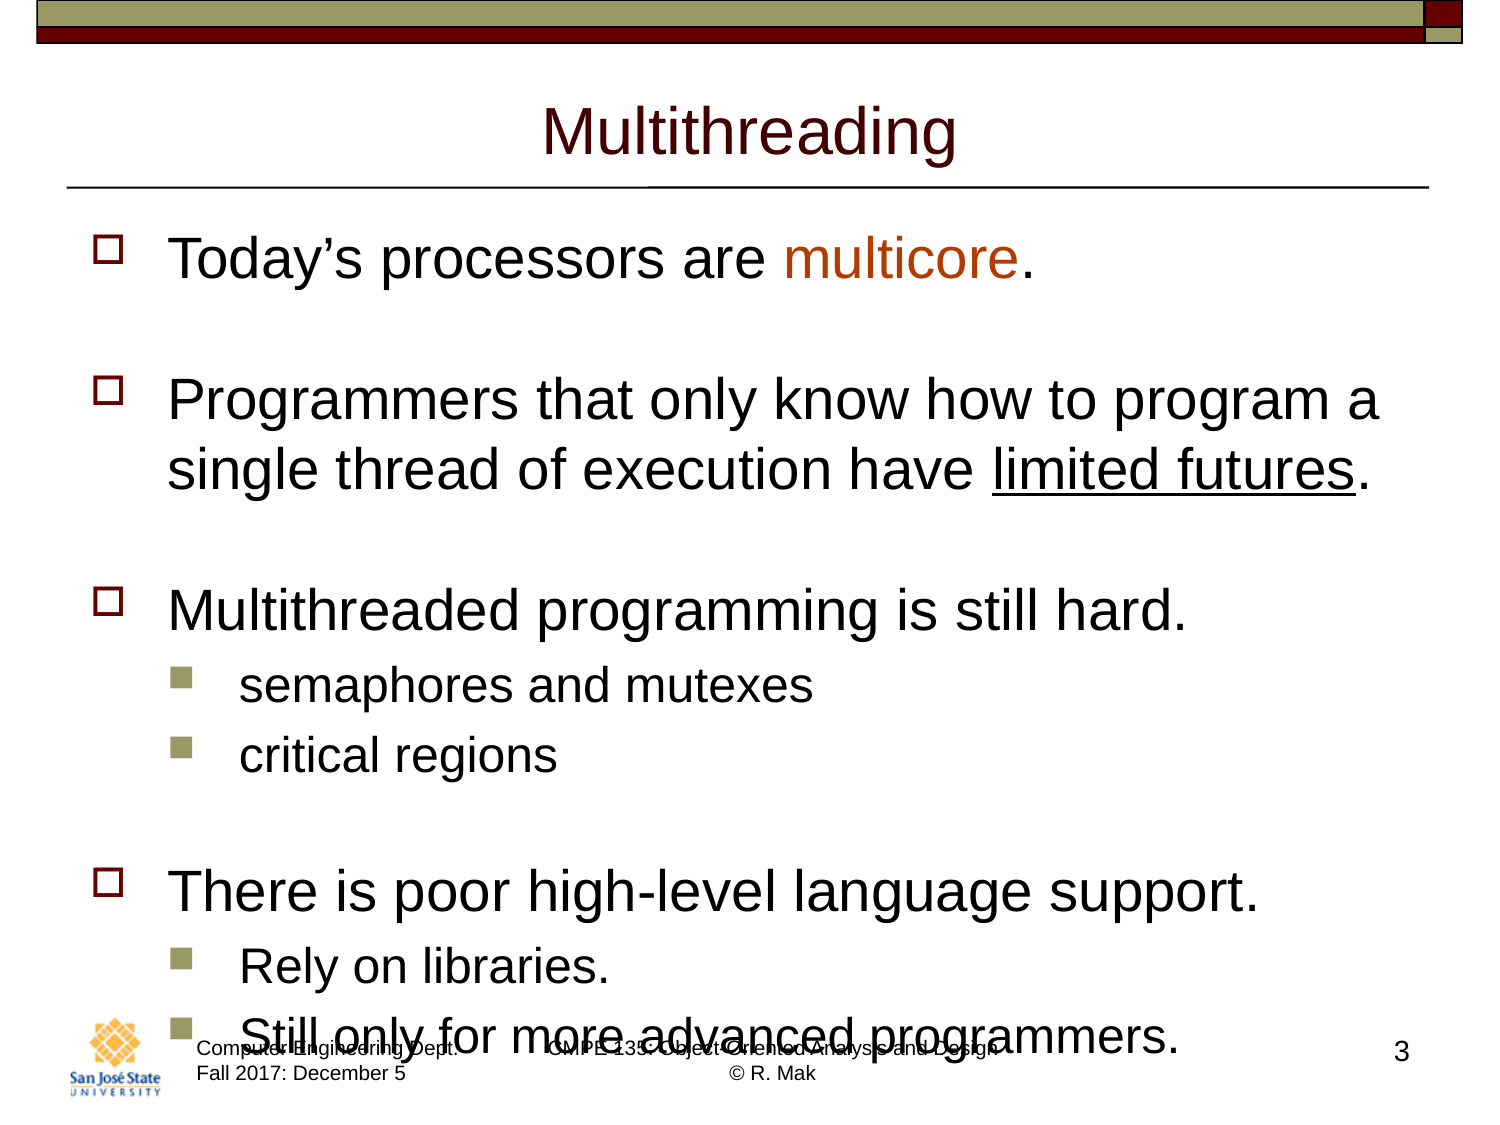

# Multithreading
Today’s processors are multicore.

Programmers that only know how to program a single thread of execution have limited futures.

Multithreaded programming is still hard.
semaphores and mutexes
critical regions

There is poor high-level language support.
Rely on libraries.
Still only for more advanced programmers.
3